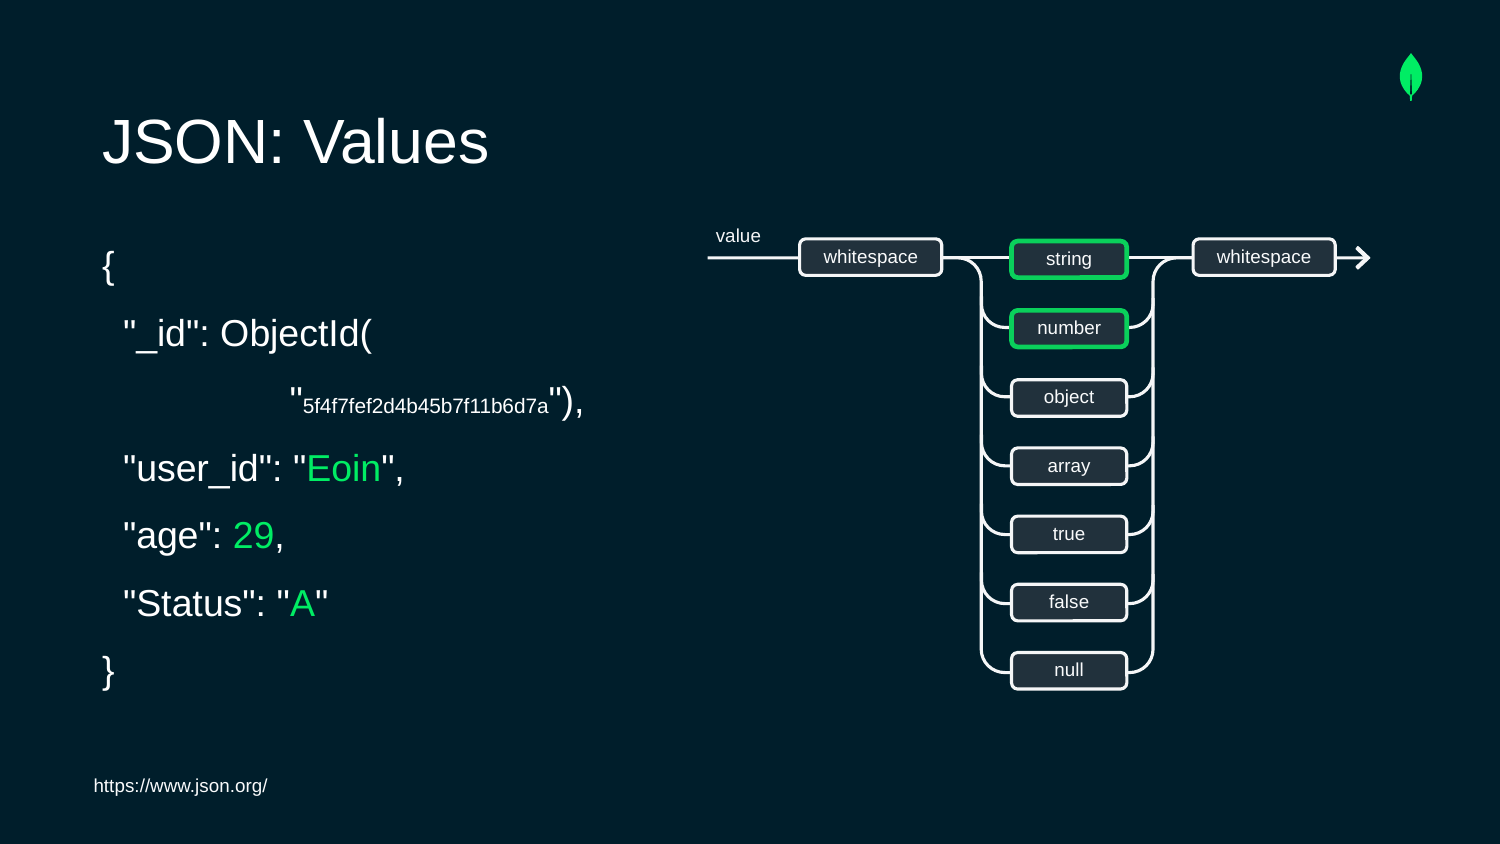

# JSON: Values
value
{
  "_id": ObjectId(
"5f4f7fef2d4b45b7f11b6d7a"),
  "user_id": "Eoin",
  "age": 29,
  "Status": "A"
}
whitespace
whitespace
string

number
object
array
true
false
null
https://www.json.org/